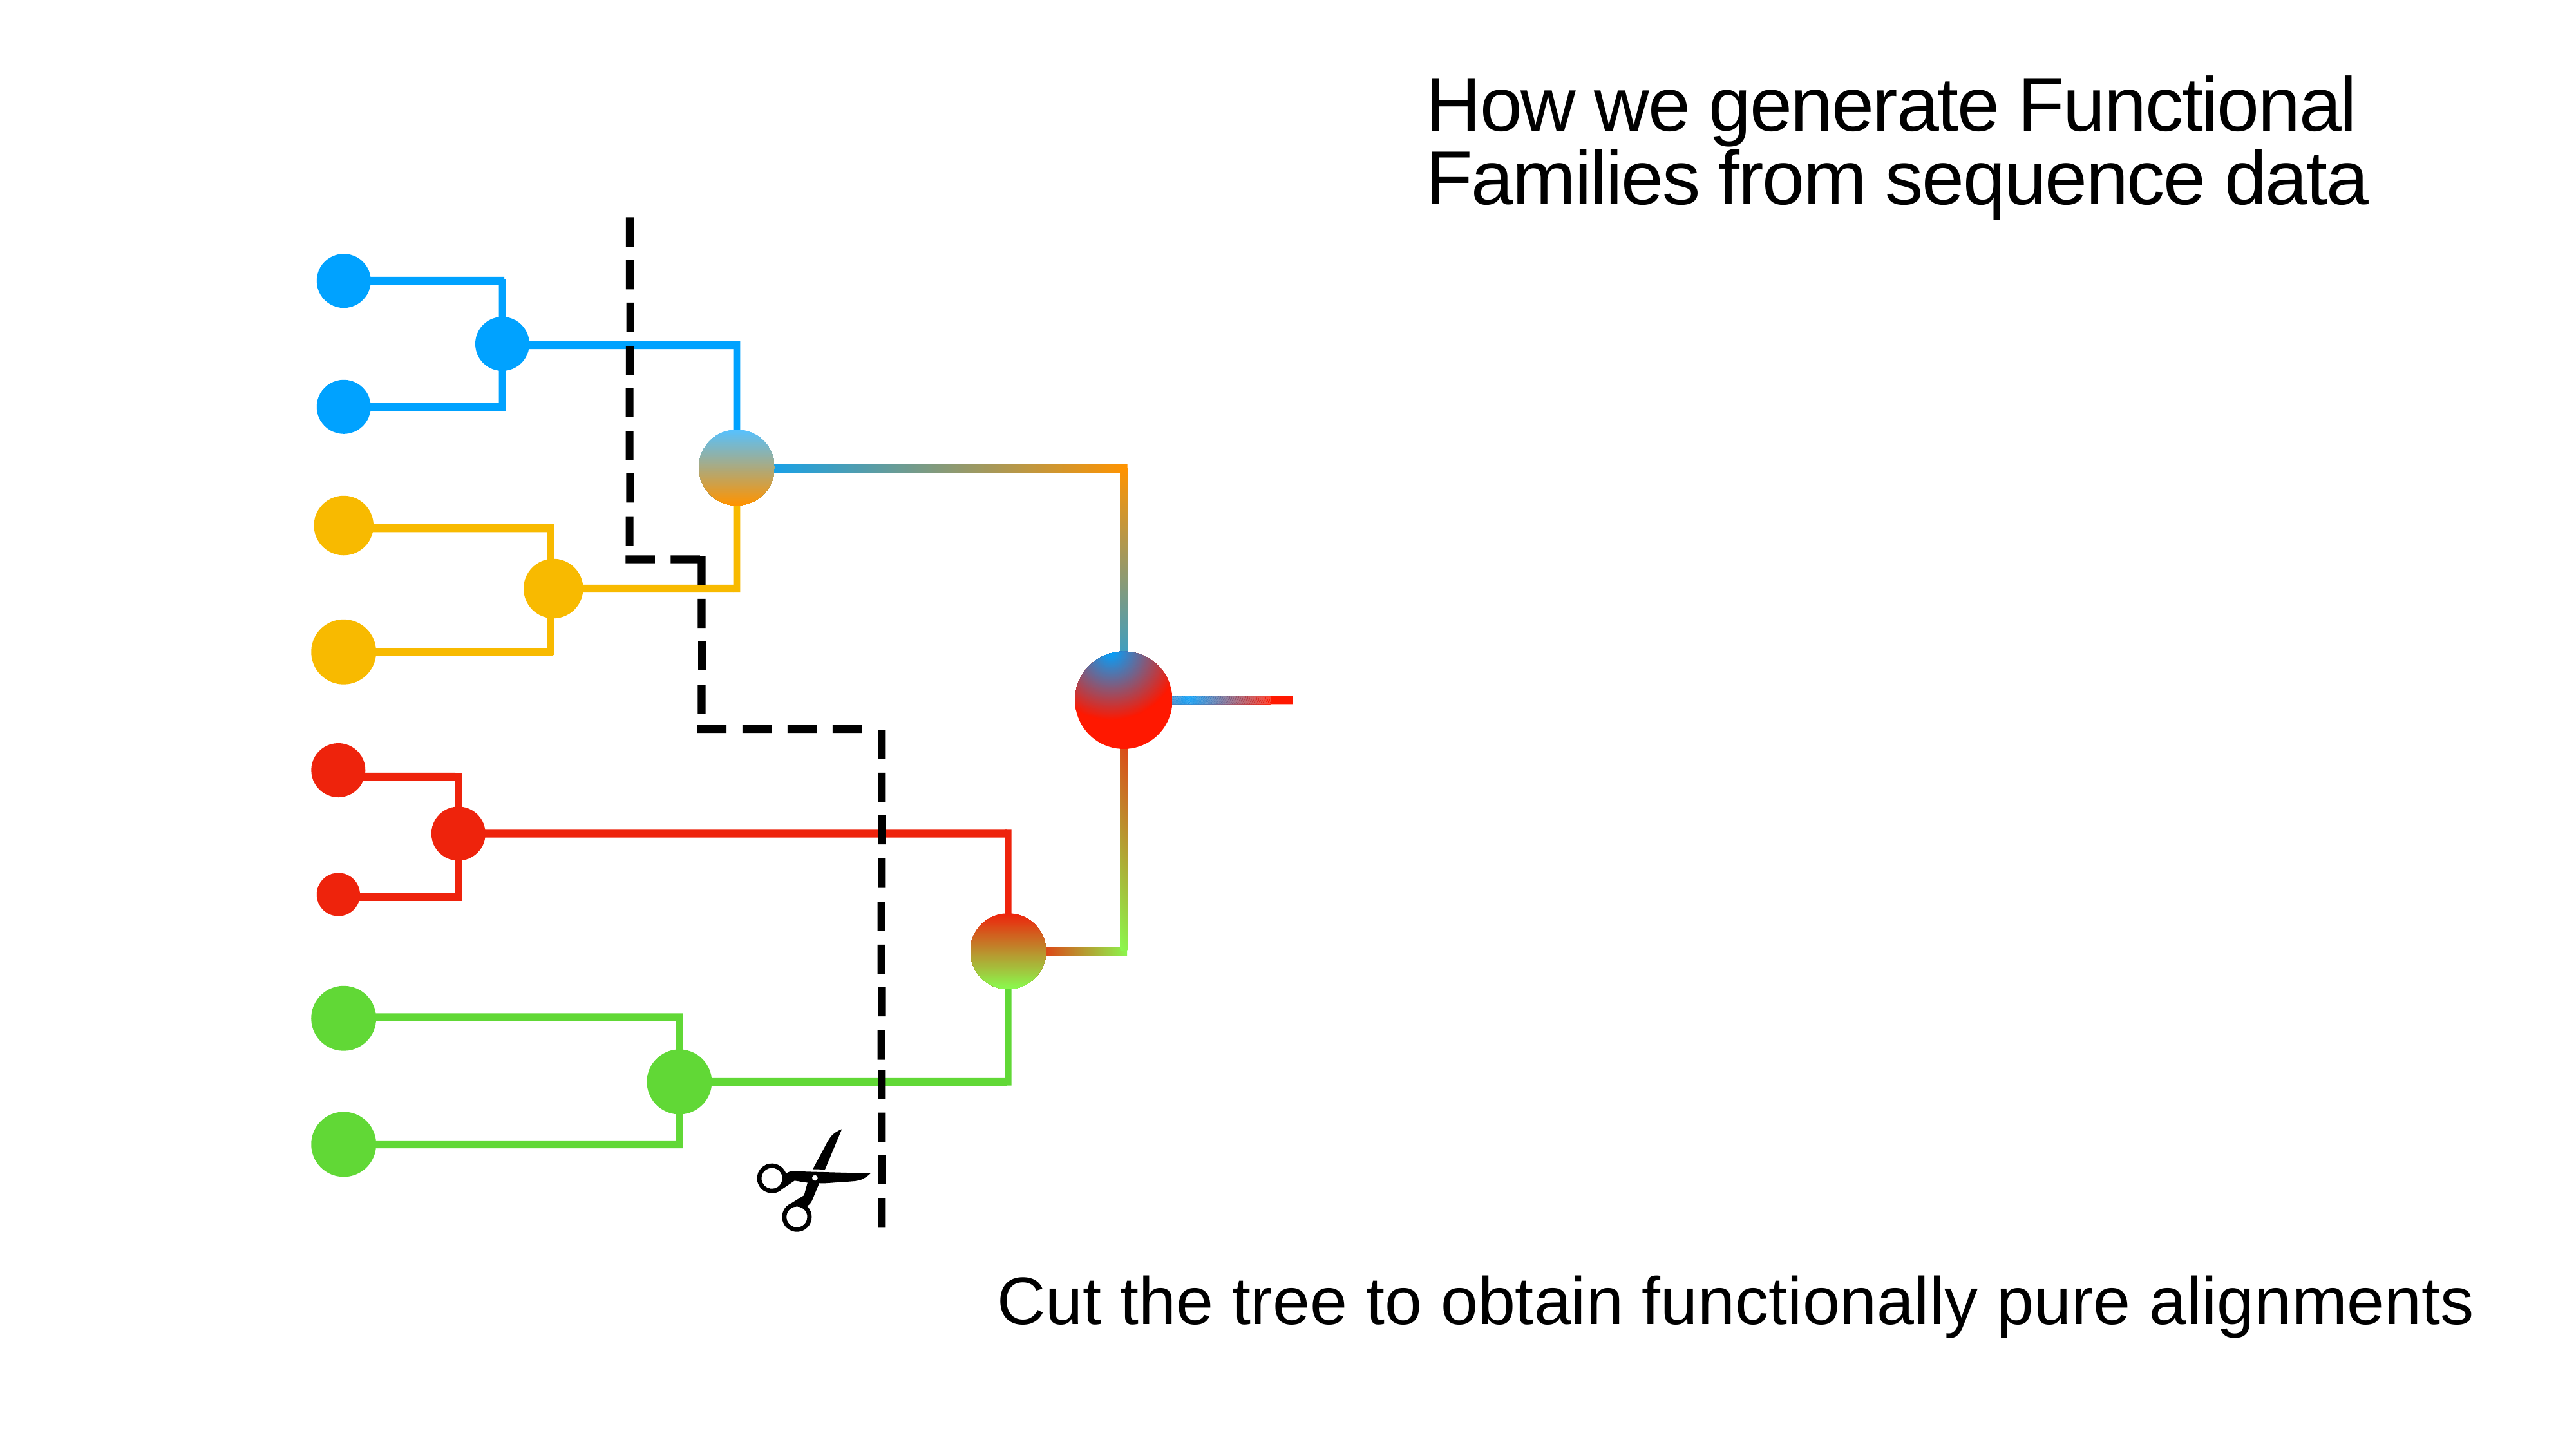

# How we generate Functional Families from sequence data

Cut the tree to obtain functionally pure alignments